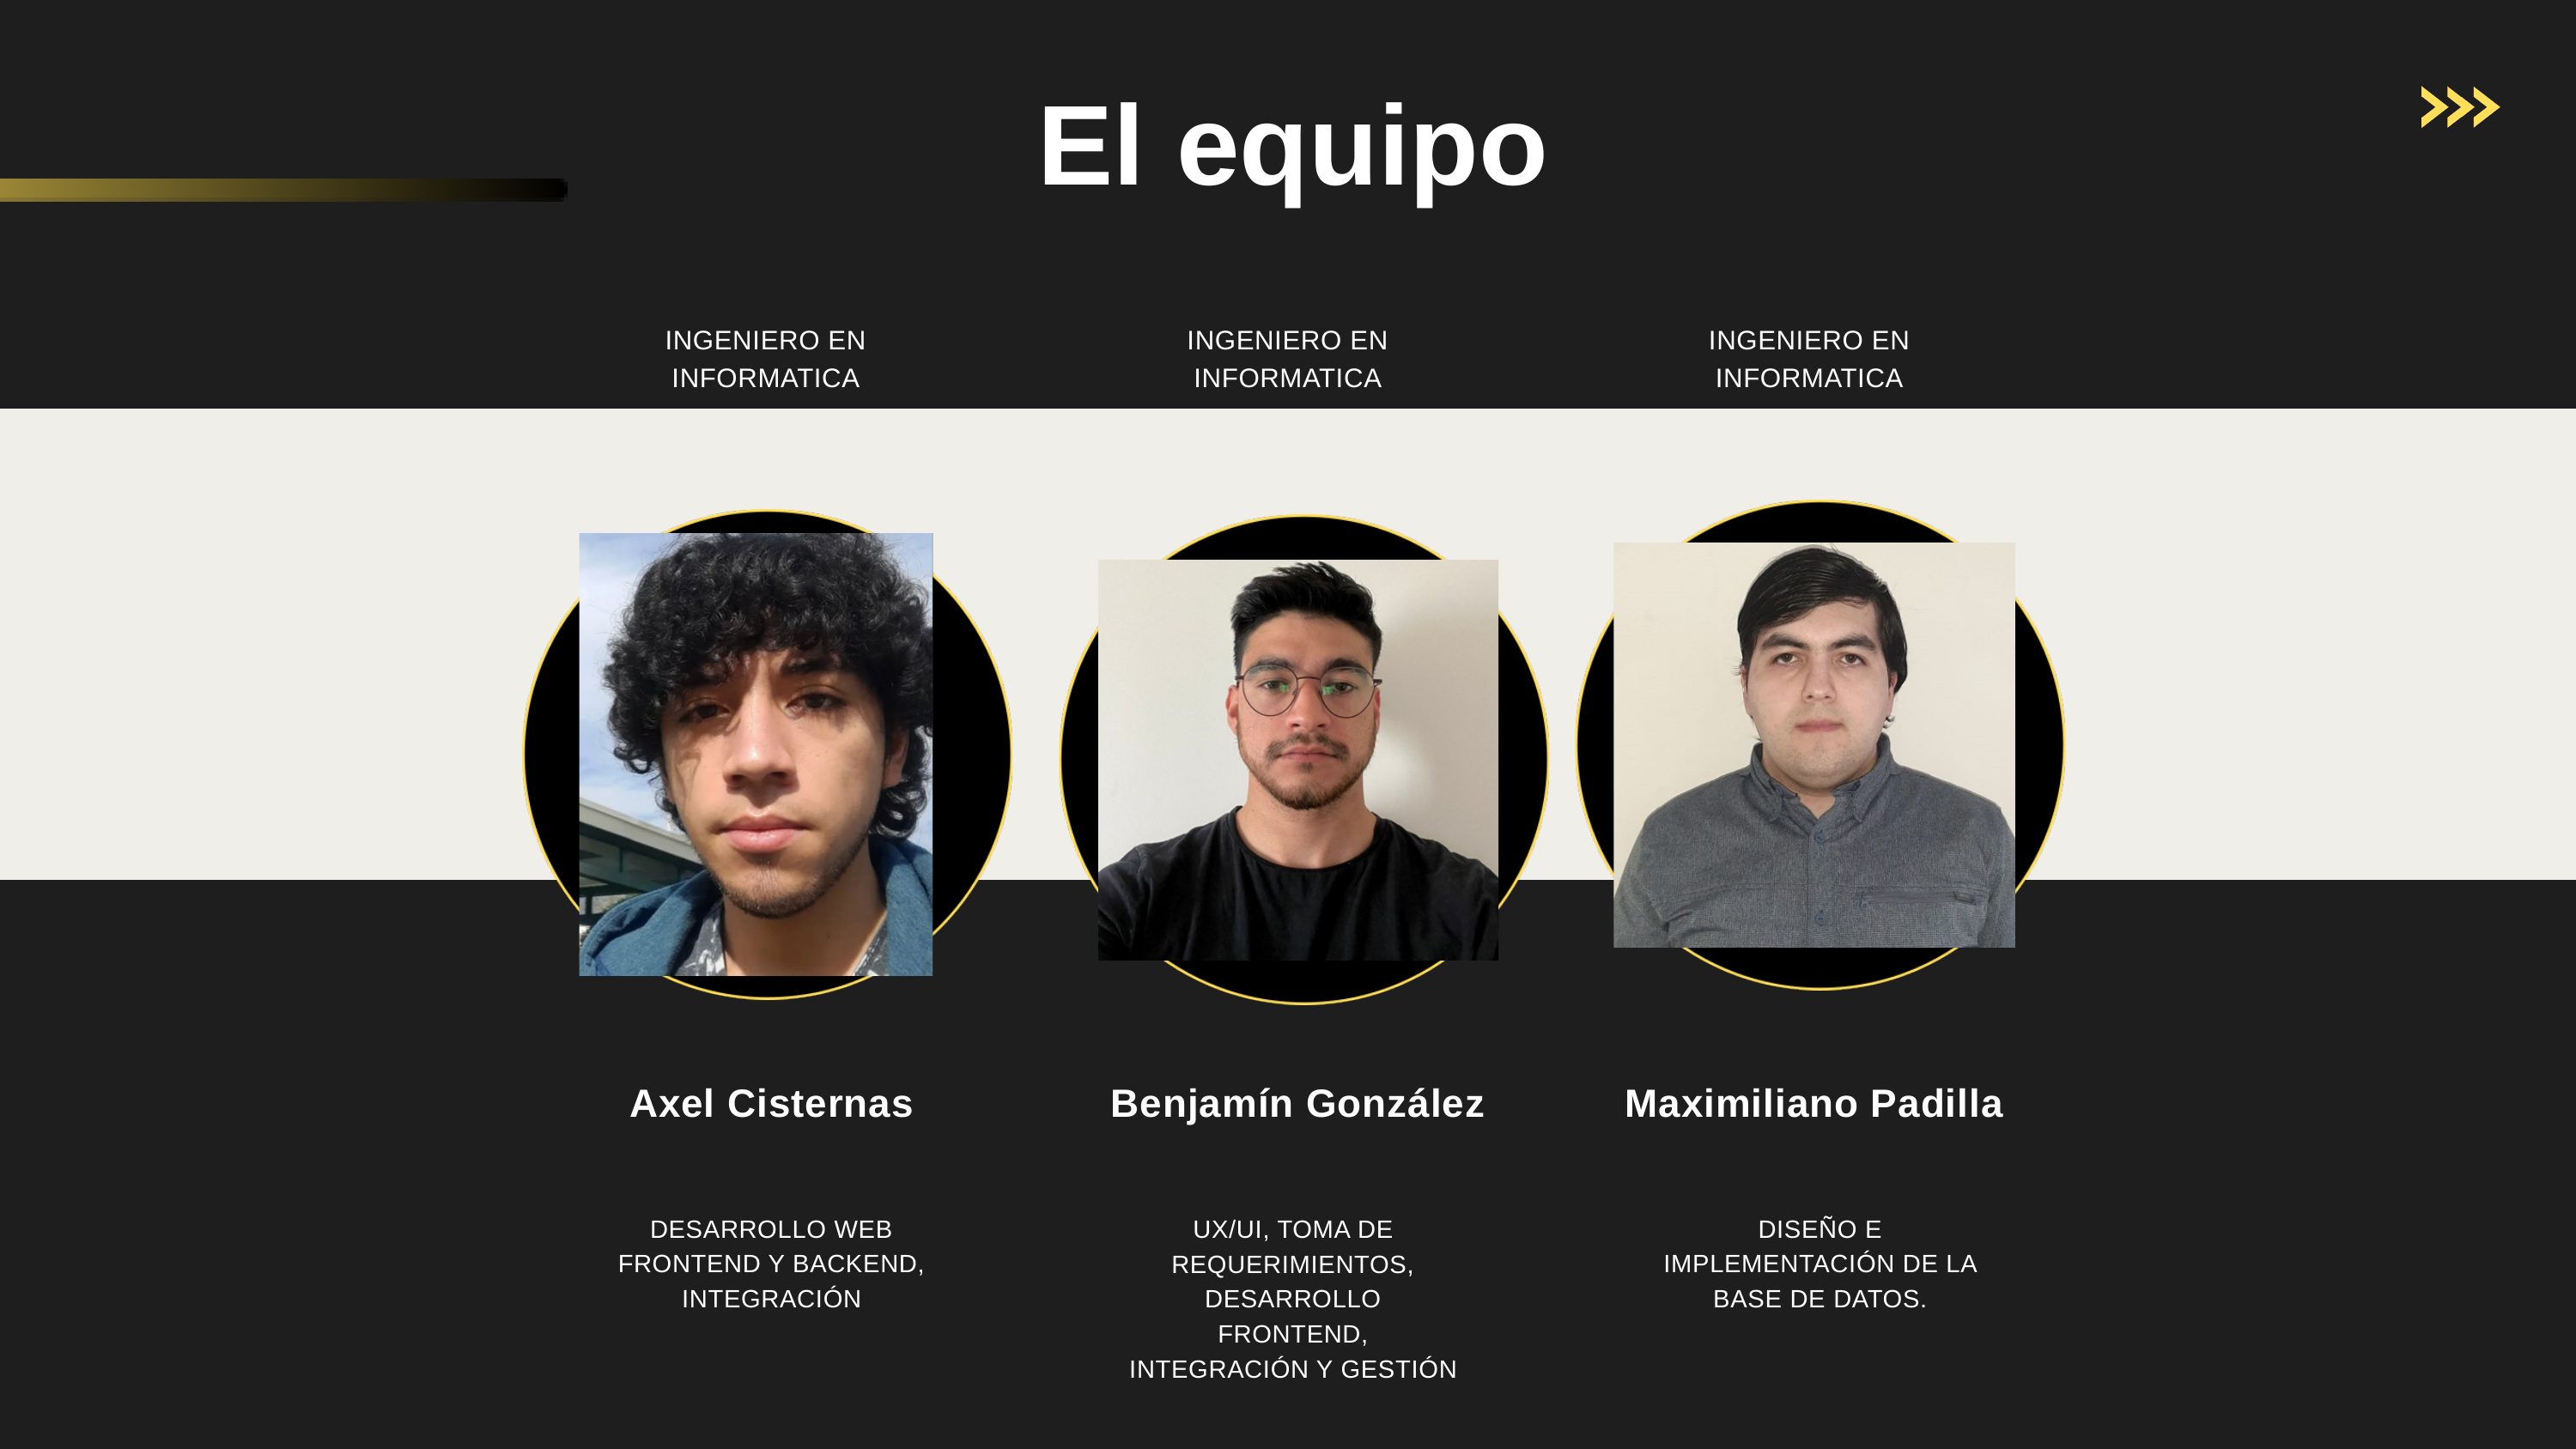

El equipo

INGENIERO EN INFORMATICA
INGENIERO EN INFORMATICA
INGENIERO EN INFORMATICA

Axel Cisternas
Benjamín González
Maximiliano Padilla
DESARROLLO WEB FRONTEND Y BACKEND, INTEGRACIÓN

UX/UI, TOMA DE REQUERIMIENTOS, DESARROLLO FRONTEND, INTEGRACIÓN Y GESTIÓN
DISEÑO E IMPLEMENTACIÓN DE LA BASE DE DATOS.